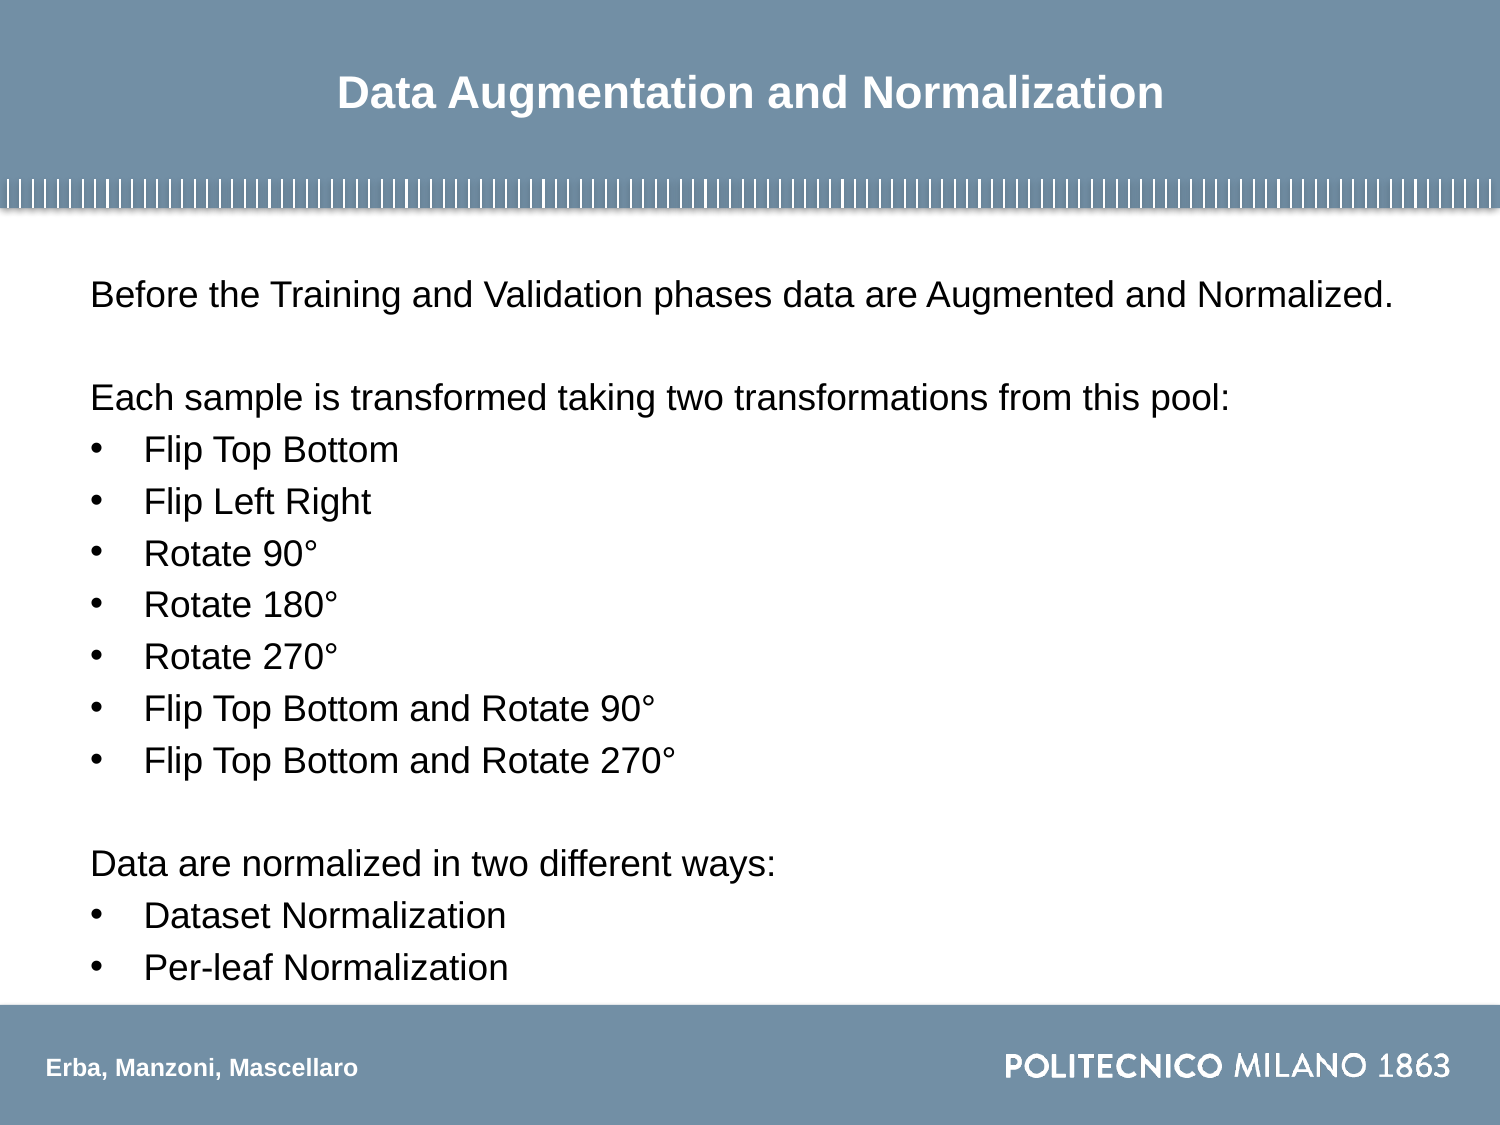

# Data Augmentation and Normalization
Before the Training and Validation phases data are Augmented and Normalized.

Each sample is transformed taking two transformations from this pool:
Flip Top Bottom
Flip Left Right
Rotate 90°
Rotate 180°
Rotate 270°
Flip Top Bottom and Rotate 90°
Flip Top Bottom and Rotate 270°

Data are normalized in two different ways:
Dataset Normalization
Per-leaf Normalization